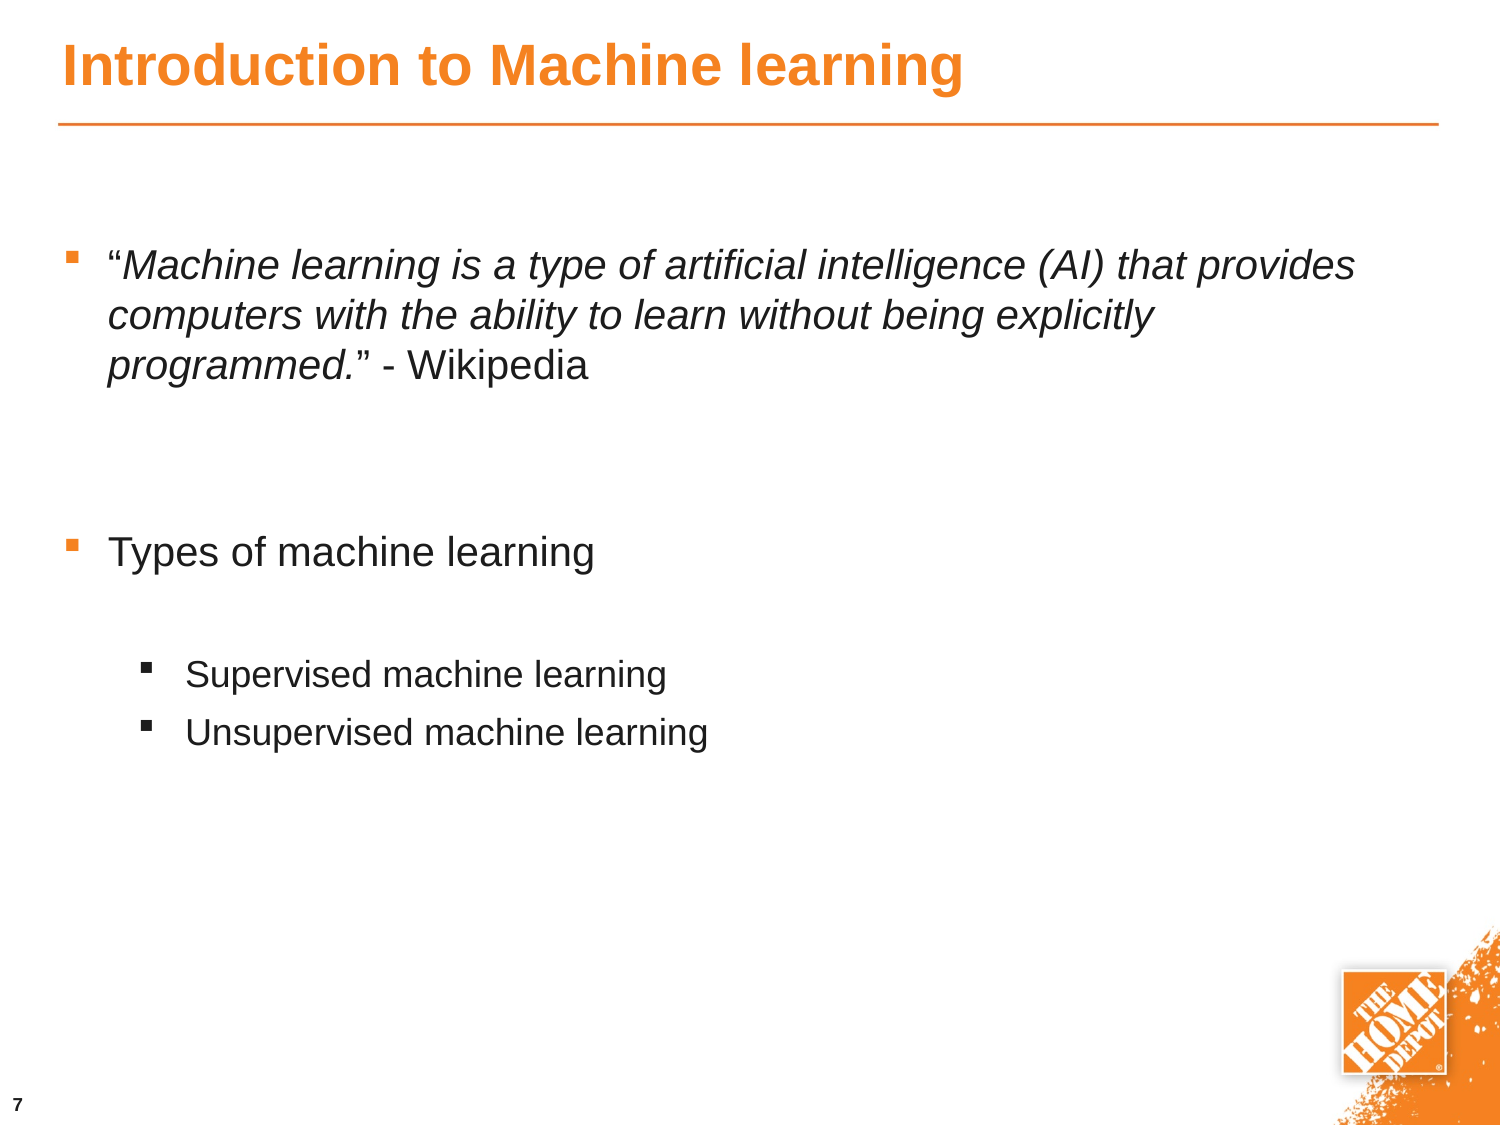

# Introduction to Machine learning

“Machine learning is a type of artificial intelligence (AI) that provides computers with the ability to learn without being explicitly programmed.” - Wikipedia

Types of machine learning

Supervised machine learning
Unsupervised machine learning

7